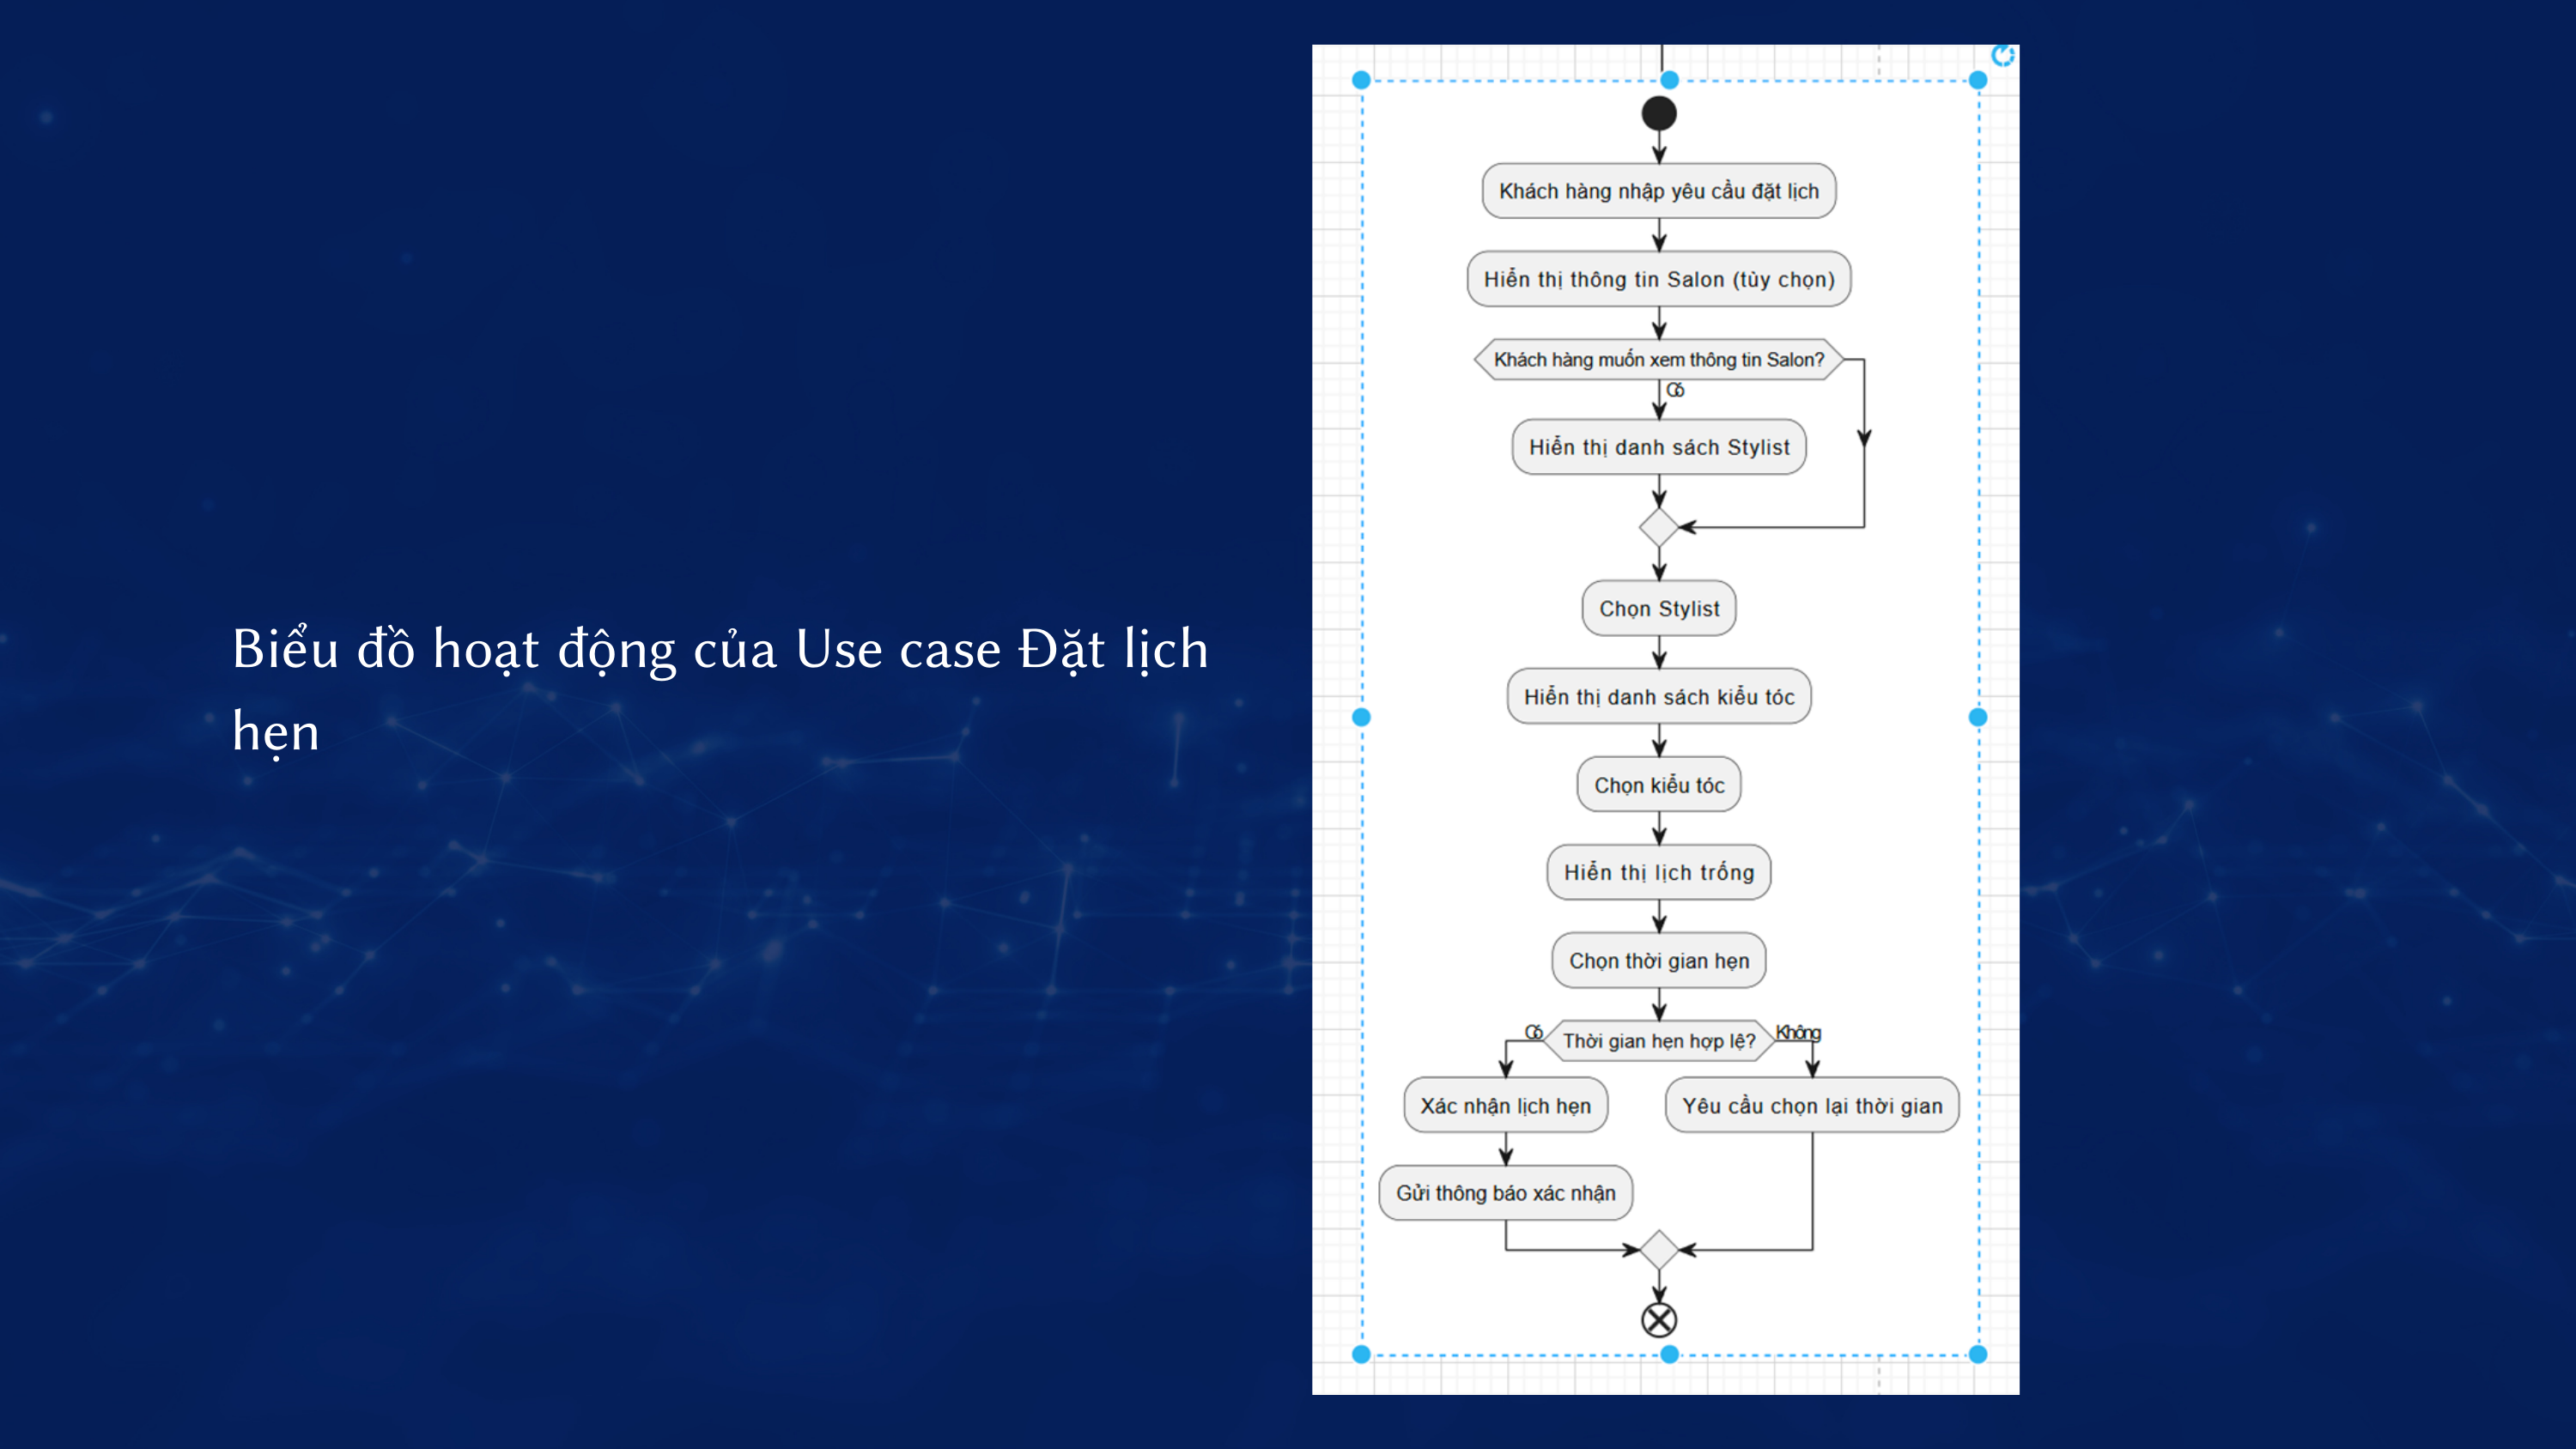

Biểu đồ hoạt động của Use case Đặt lịch hẹn